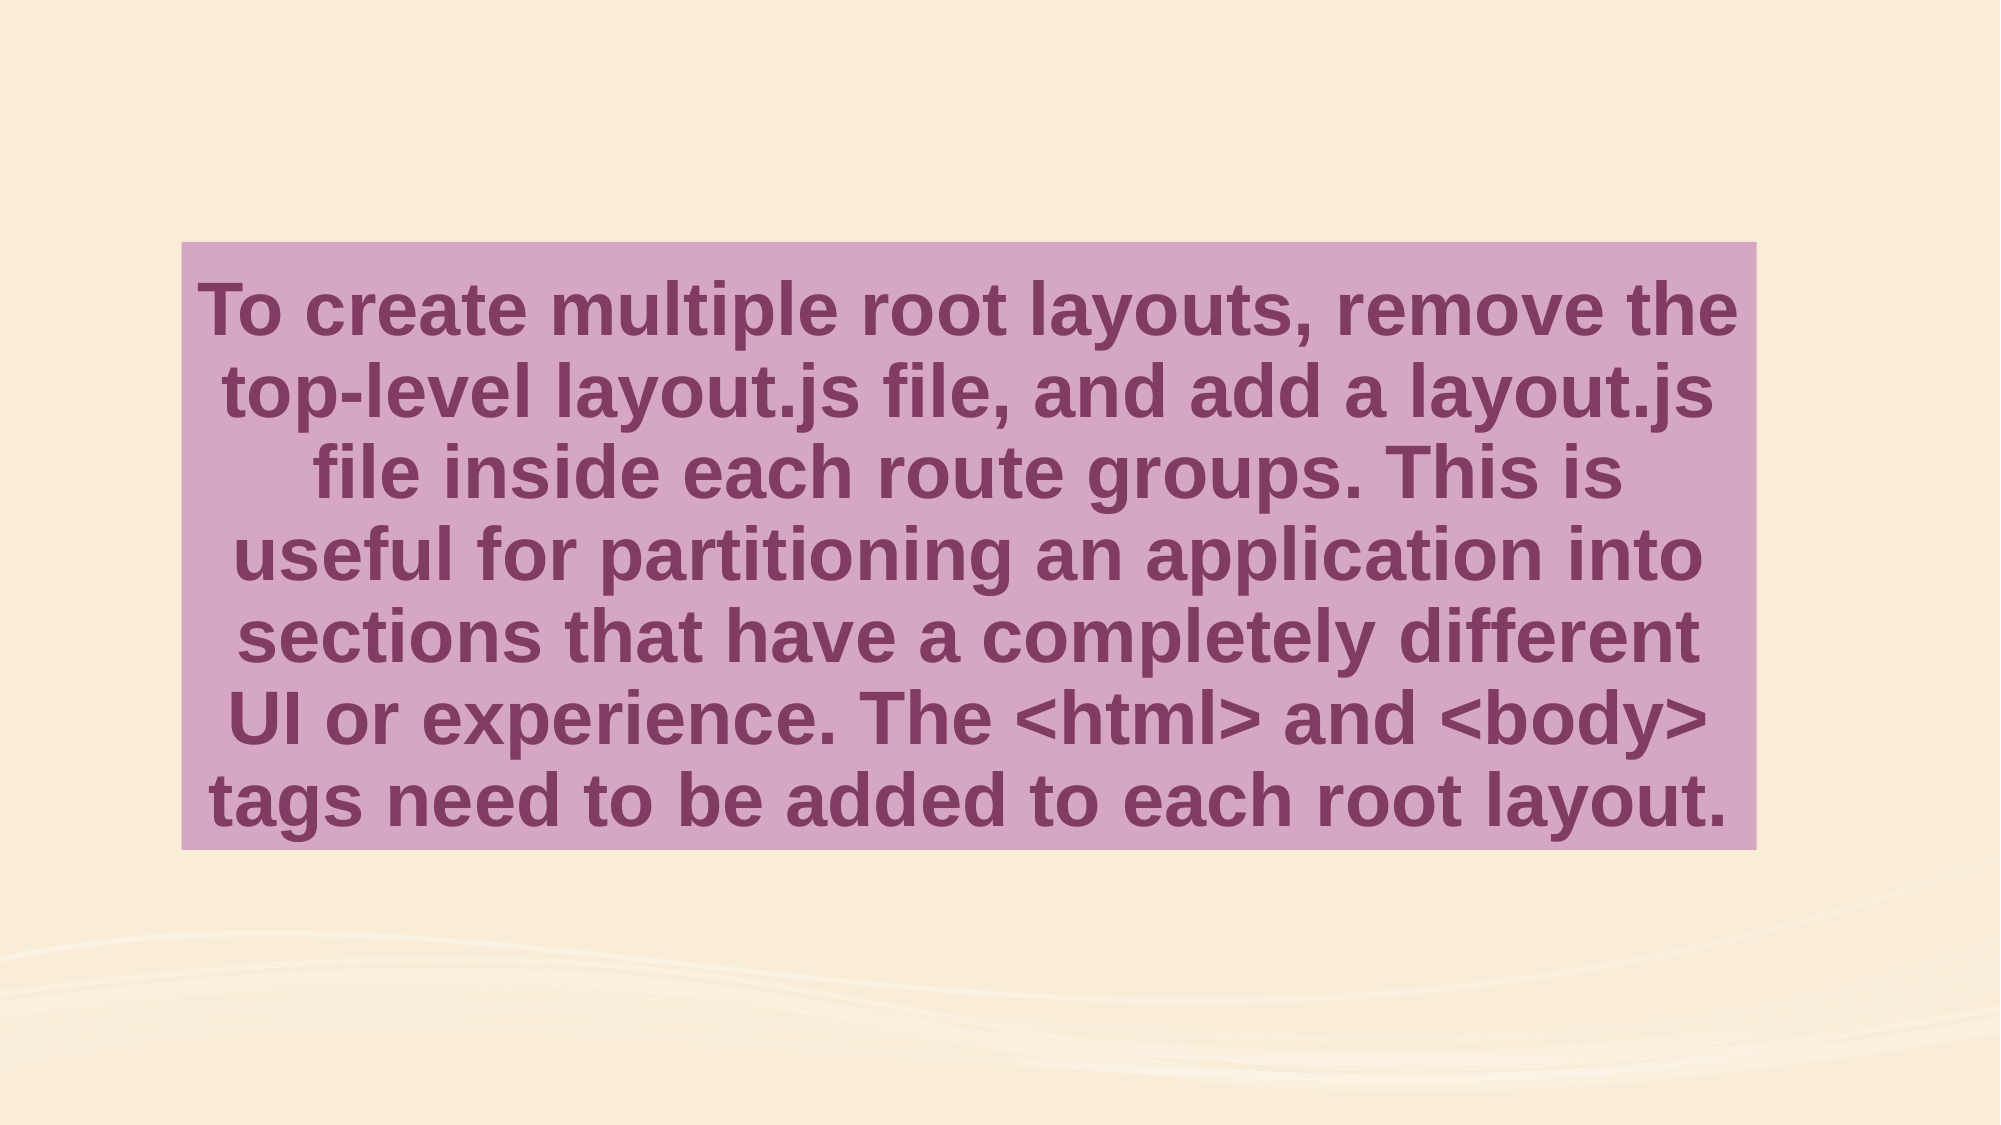

# To create multiple root layouts, remove the top-level layout.js file, and add a layout.js file inside each route groups. This is useful for partitioning an application into sections that have a completely different UI or experience. The <html> and <body> tags need to be added to each root layout.